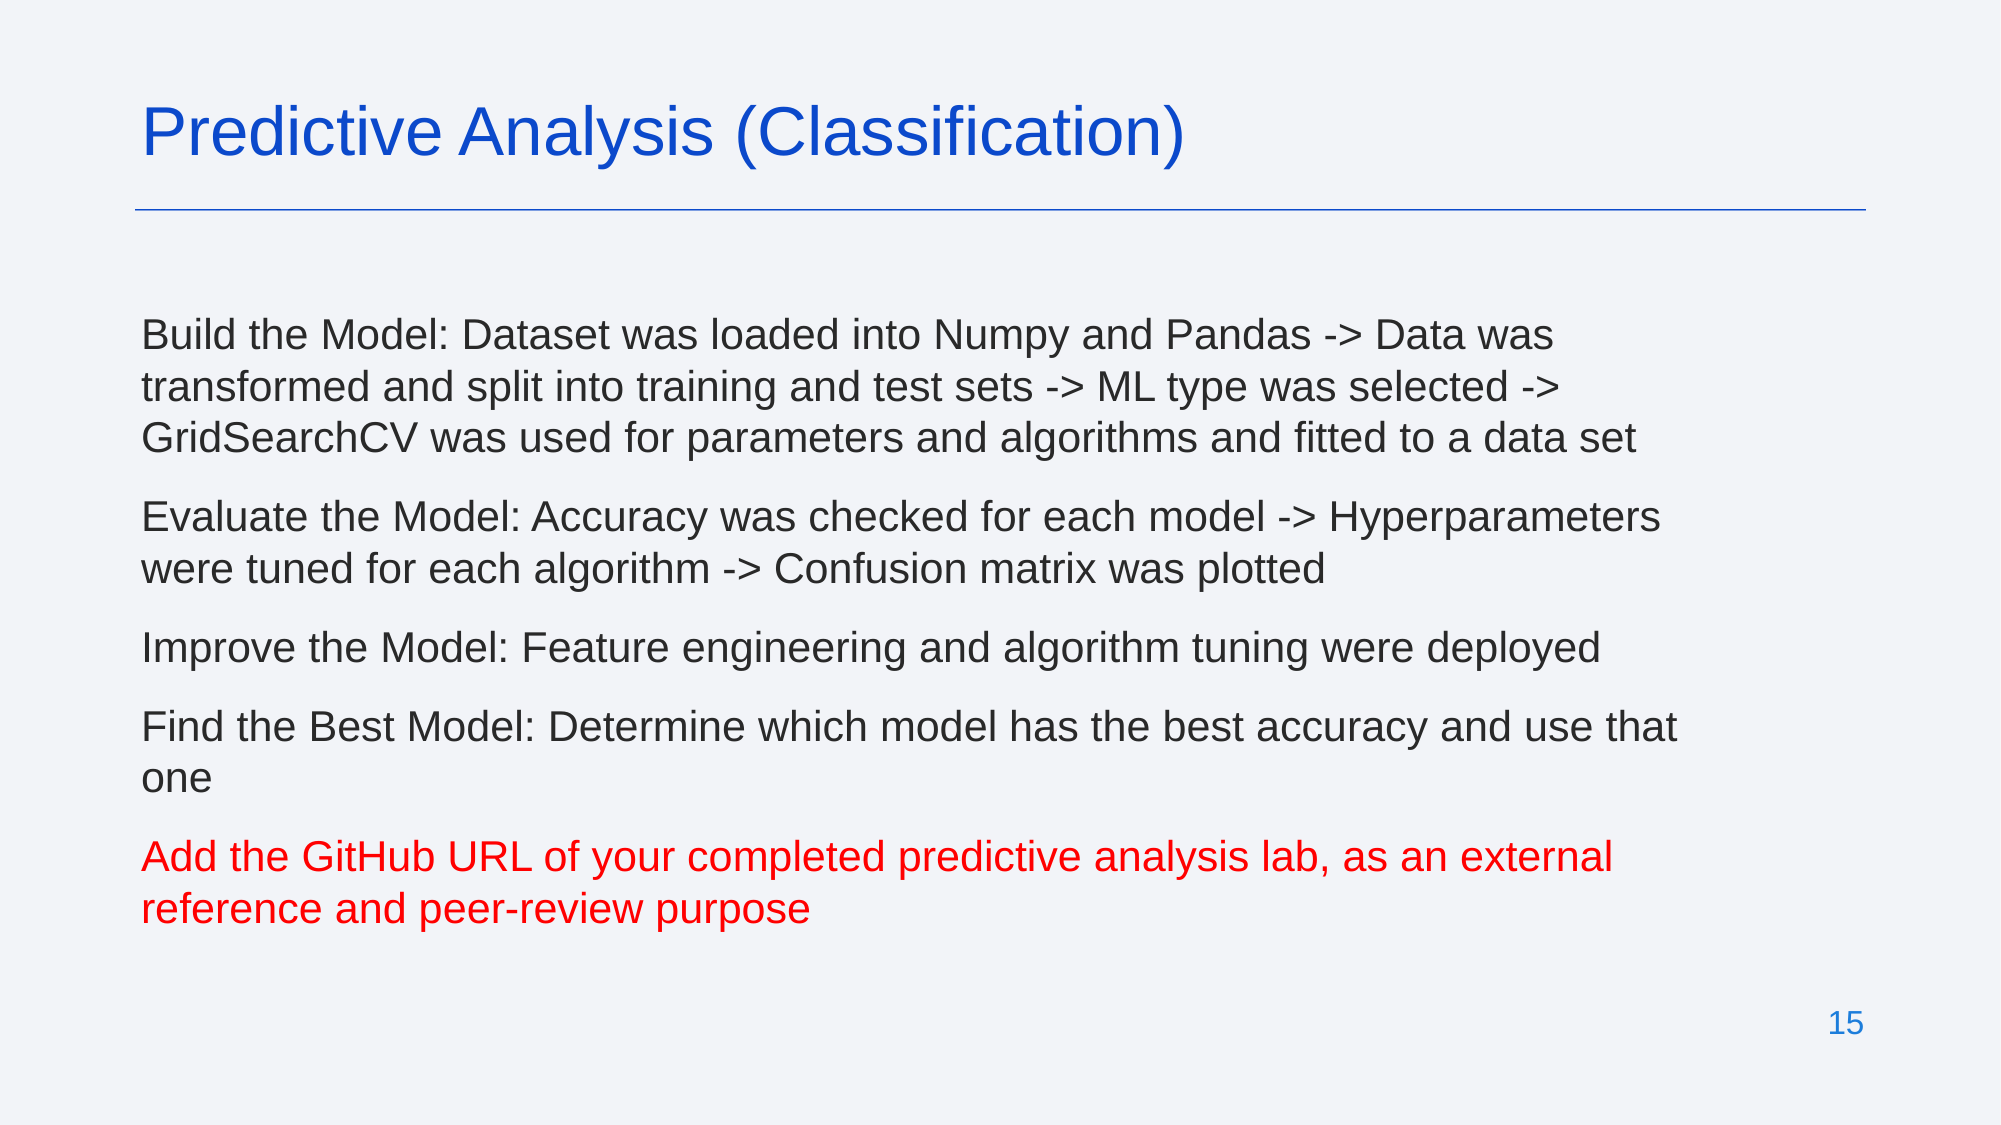

Predictive Analysis (Classification)
Build the Model: Dataset was loaded into Numpy and Pandas -> Data was transformed and split into training and test sets -> ML type was selected -> GridSearchCV was used for parameters and algorithms and fitted to a data set
Evaluate the Model: Accuracy was checked for each model -> Hyperparameters were tuned for each algorithm -> Confusion matrix was plotted
Improve the Model: Feature engineering and algorithm tuning were deployed
Find the Best Model: Determine which model has the best accuracy and use that one
Add the GitHub URL of your completed predictive analysis lab, as an external reference and peer-review purpose

15